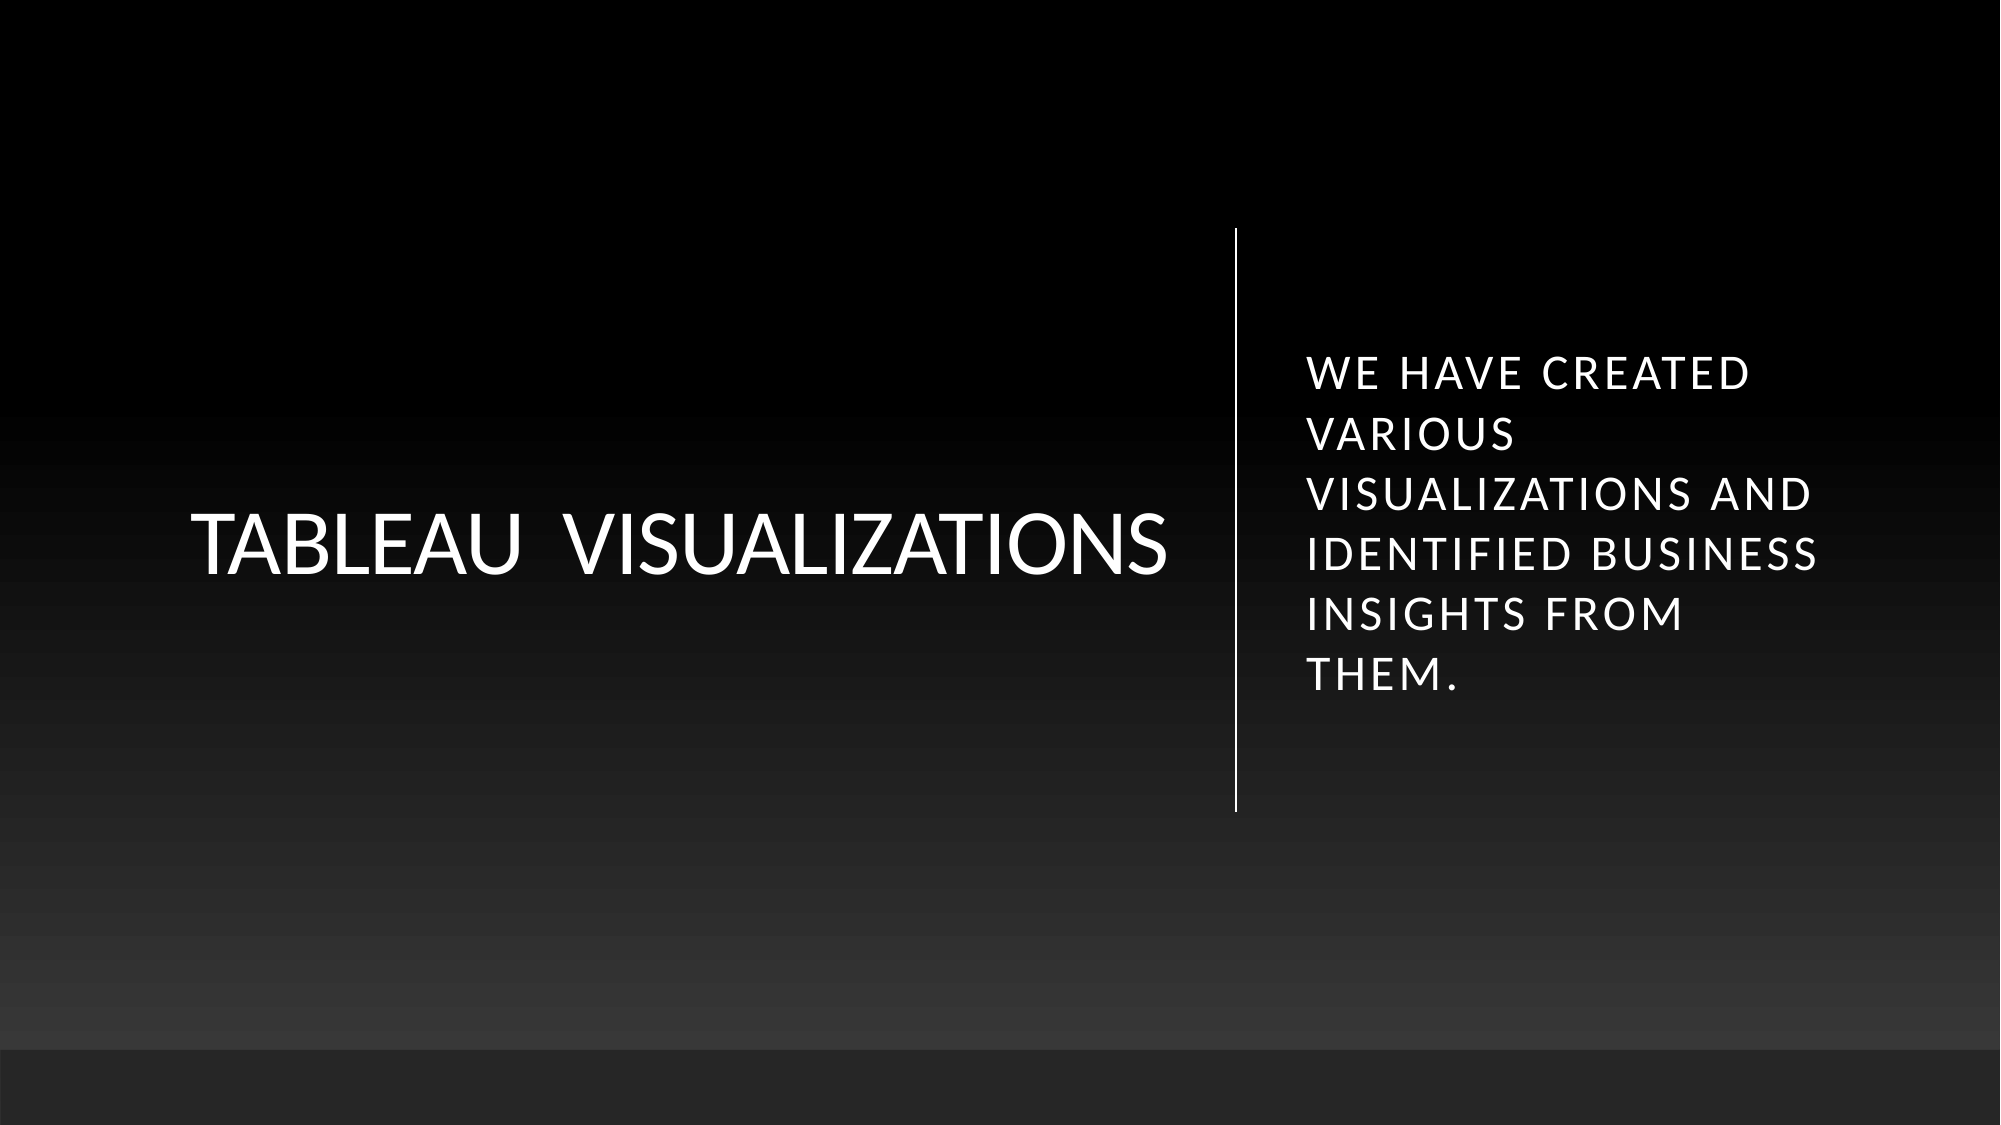

# TABLEAU VISUALIZATIONS
We have created various visualizations and identified business insights from them.